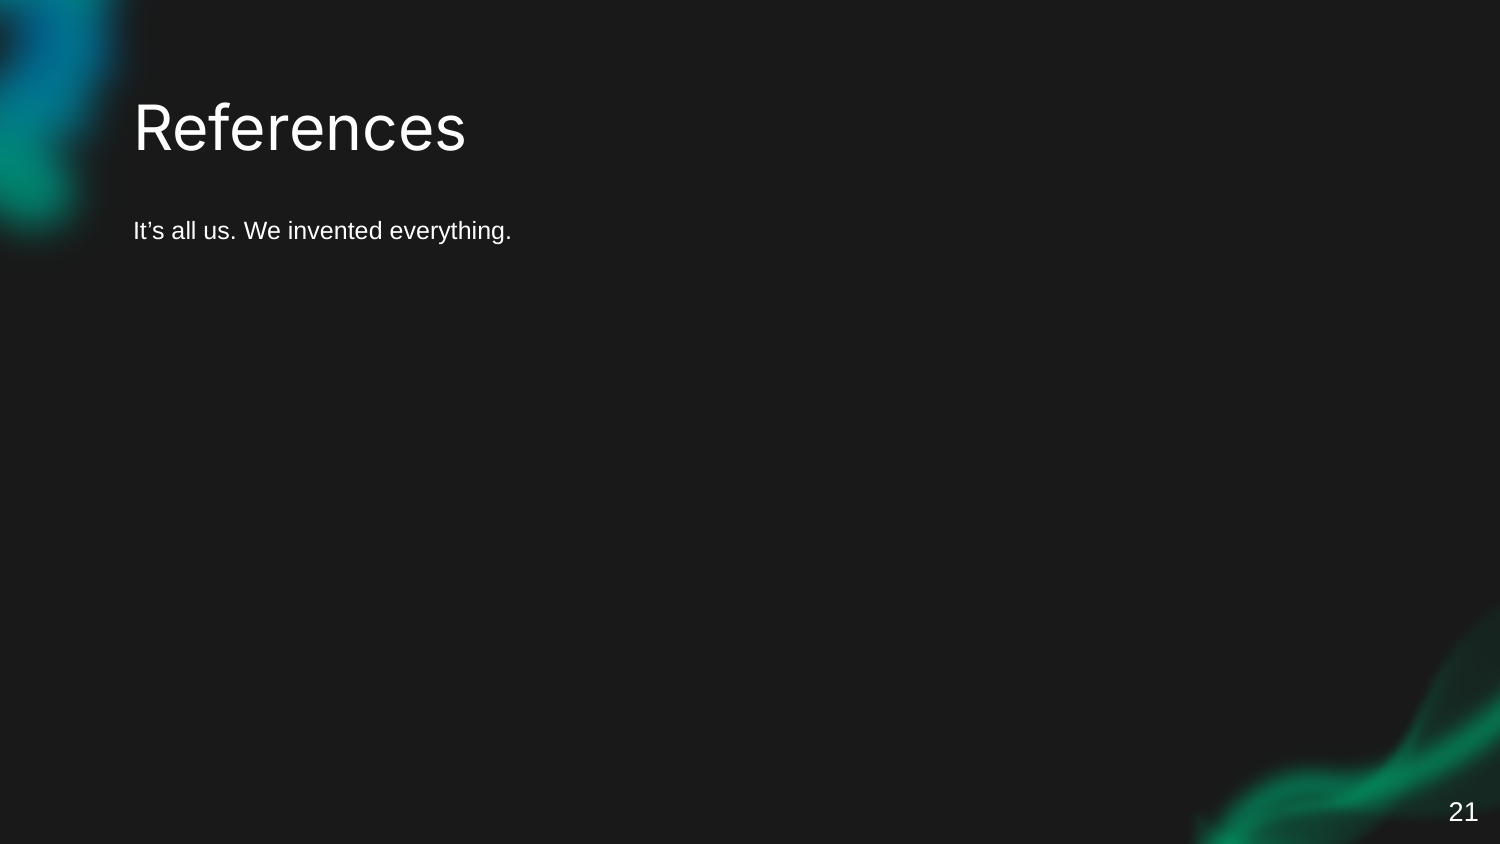

# References
It’s all us. We invented everything.
21